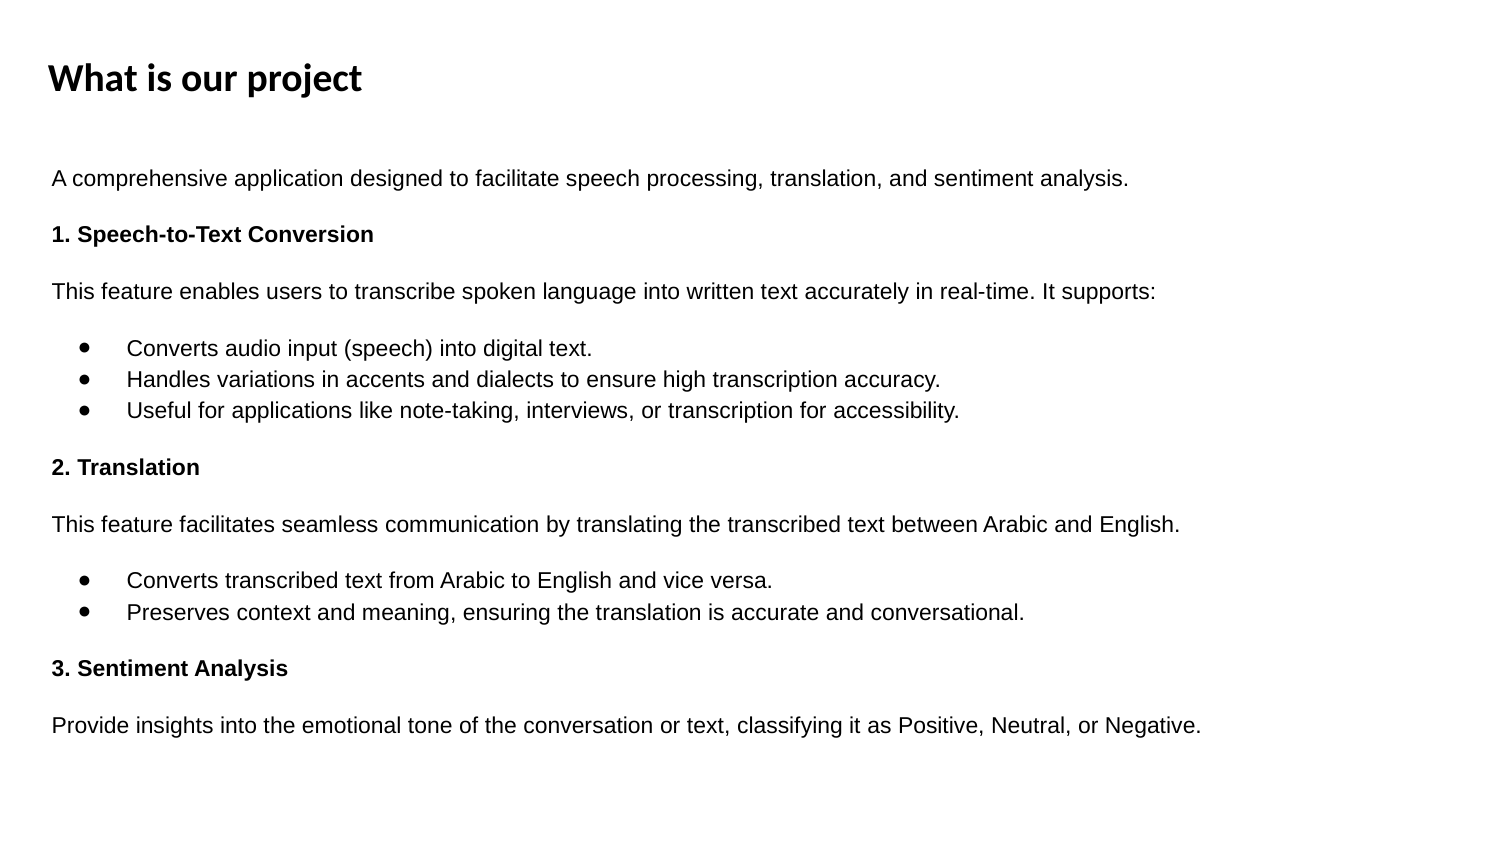

What is our project
A comprehensive application designed to facilitate speech processing, translation, and sentiment analysis.
1. Speech-to-Text Conversion
This feature enables users to transcribe spoken language into written text accurately in real-time. It supports:
Converts audio input (speech) into digital text.
Handles variations in accents and dialects to ensure high transcription accuracy.
Useful for applications like note-taking, interviews, or transcription for accessibility.
2. Translation
This feature facilitates seamless communication by translating the transcribed text between Arabic and English.
Converts transcribed text from Arabic to English and vice versa.
Preserves context and meaning, ensuring the translation is accurate and conversational.
3. Sentiment Analysis
Provide insights into the emotional tone of the conversation or text, classifying it as Positive, Neutral, or Negative.